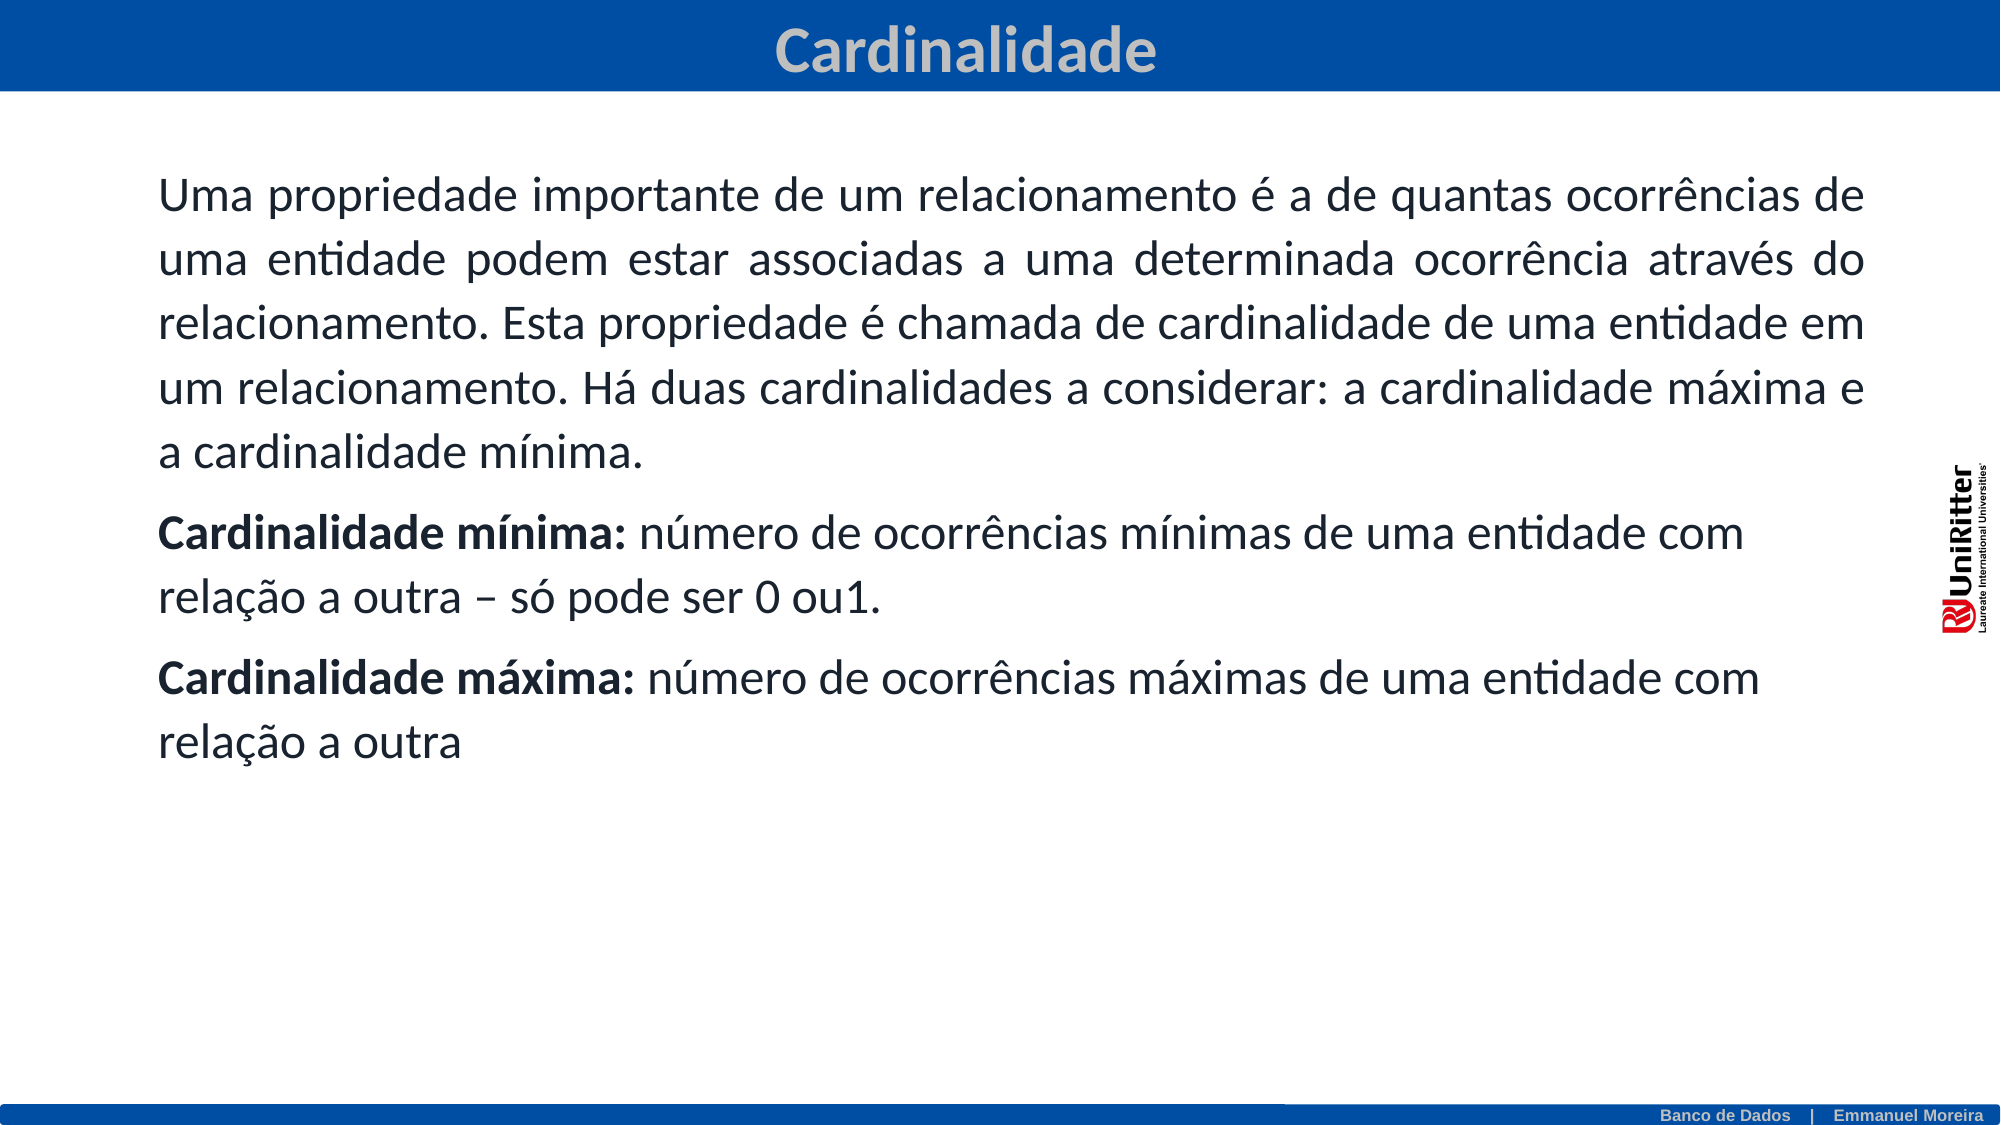

Cardinalidade
Uma propriedade importante de um relacionamento é a de quantas ocorrências de uma entidade podem estar associadas a uma determinada ocorrência através do relacionamento. Esta propriedade é chamada de cardinalidade de uma entidade em um relacionamento. Há duas cardinalidades a considerar: a cardinalidade máxima e a cardinalidade mínima.
Cardinalidade mínima: número de ocorrências mínimas de uma entidade com relação a outra – só pode ser 0 ou1.
Cardinalidade máxima: número de ocorrências máximas de uma entidade com relação a outra